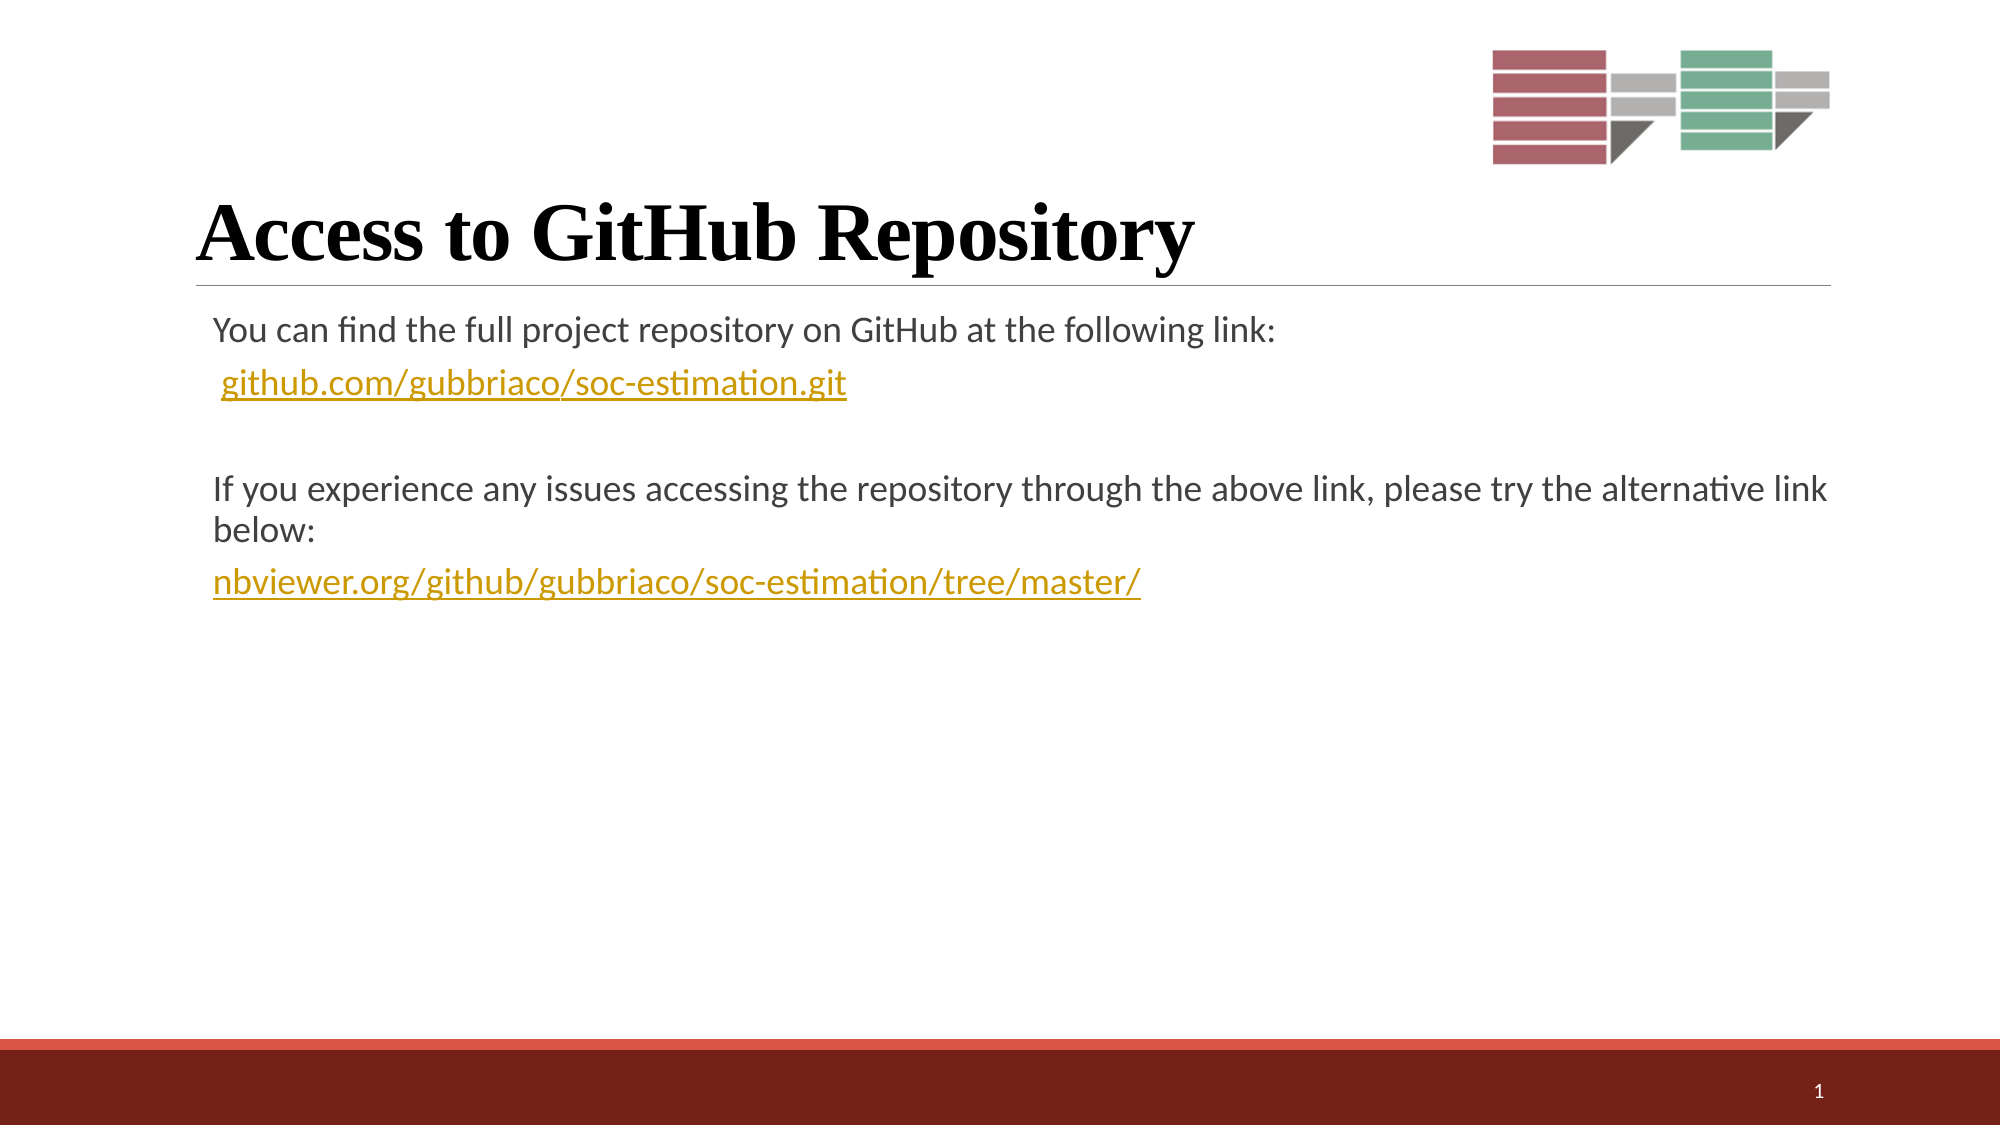

# Access to GitHub Repository
You can find the full project repository on GitHub at the following link:
 github.com/gubbriaco/soc-estimation.git

If you experience any issues accessing the repository through the above link, please try the alternative link below:
nbviewer.org/github/gubbriaco/soc-estimation/tree/master/

1